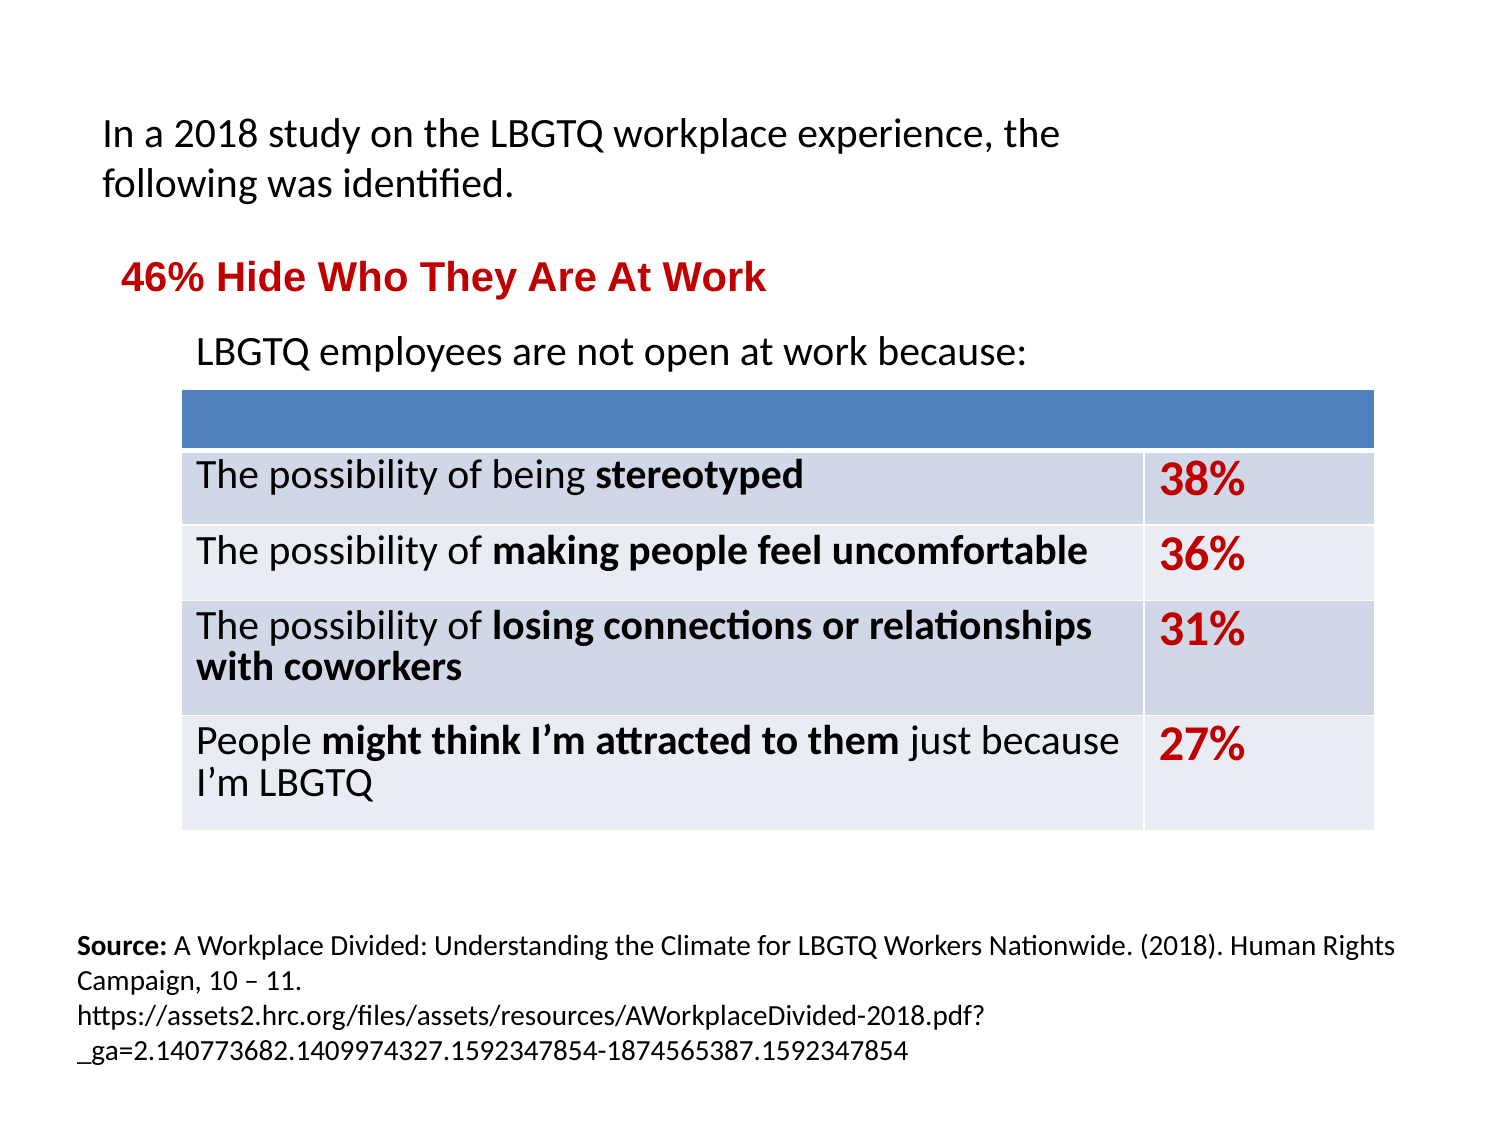

In a 2018 study on the LBGTQ workplace experience, the following was identified.
46% Hide Who They Are At Work
LBGTQ employees are not open at work because:
|  |  |
| --- | --- |
| The possibility of being stereotyped | 38% |
| The possibility of making people feel uncomfortable | 36% |
| The possibility of losing connections or relationships with coworkers | 31% |
| People might think I’m attracted to them just because I’m LBGTQ | 27% |
Source: A Workplace Divided: Understanding the Climate for LBGTQ Workers Nationwide. (2018). Human Rights Campaign, 10 – 11.
https://assets2.hrc.org/files/assets/resources/AWorkplaceDivided-2018.pdf?_ga=2.140773682.1409974327.1592347854-1874565387.1592347854